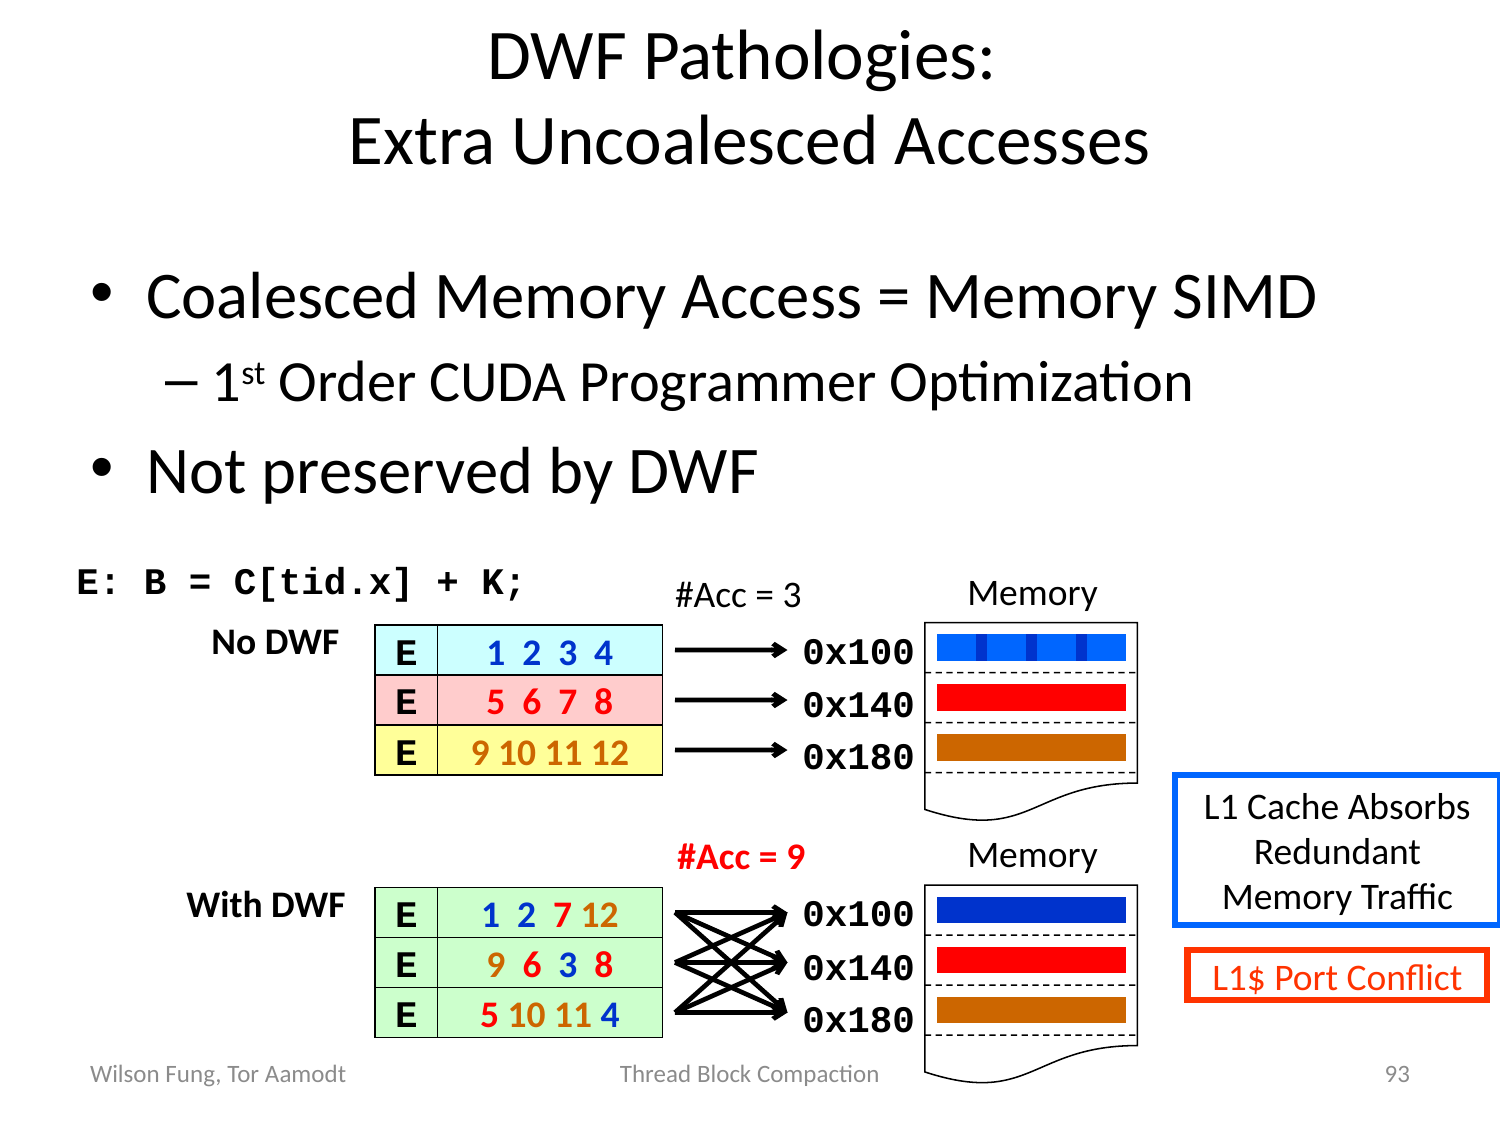

# DWF Pathologies: Extra Uncoalesced Accesses
Coalesced Memory Access = Memory SIMD
1st Order CUDA Programmer Optimization
Not preserved by DWF
E: B = C[tid.x] + K;
Memory
#Acc = 3
No DWF
0x100

E
1  2  3  4

0x140

E
5  6  7  8

E
9 10 11 12
0x180

L1 Cache Absorbs
Redundant
Memory Traffic
Memory
#Acc = 9
With DWF
0x100

E
1  2  7 12

0x140

E
9  6  3  8
L1$ Port Conflict

E
5 10 11 4
0x180

Wilson Fung, Tor Aamodt
Thread Block Compaction
93